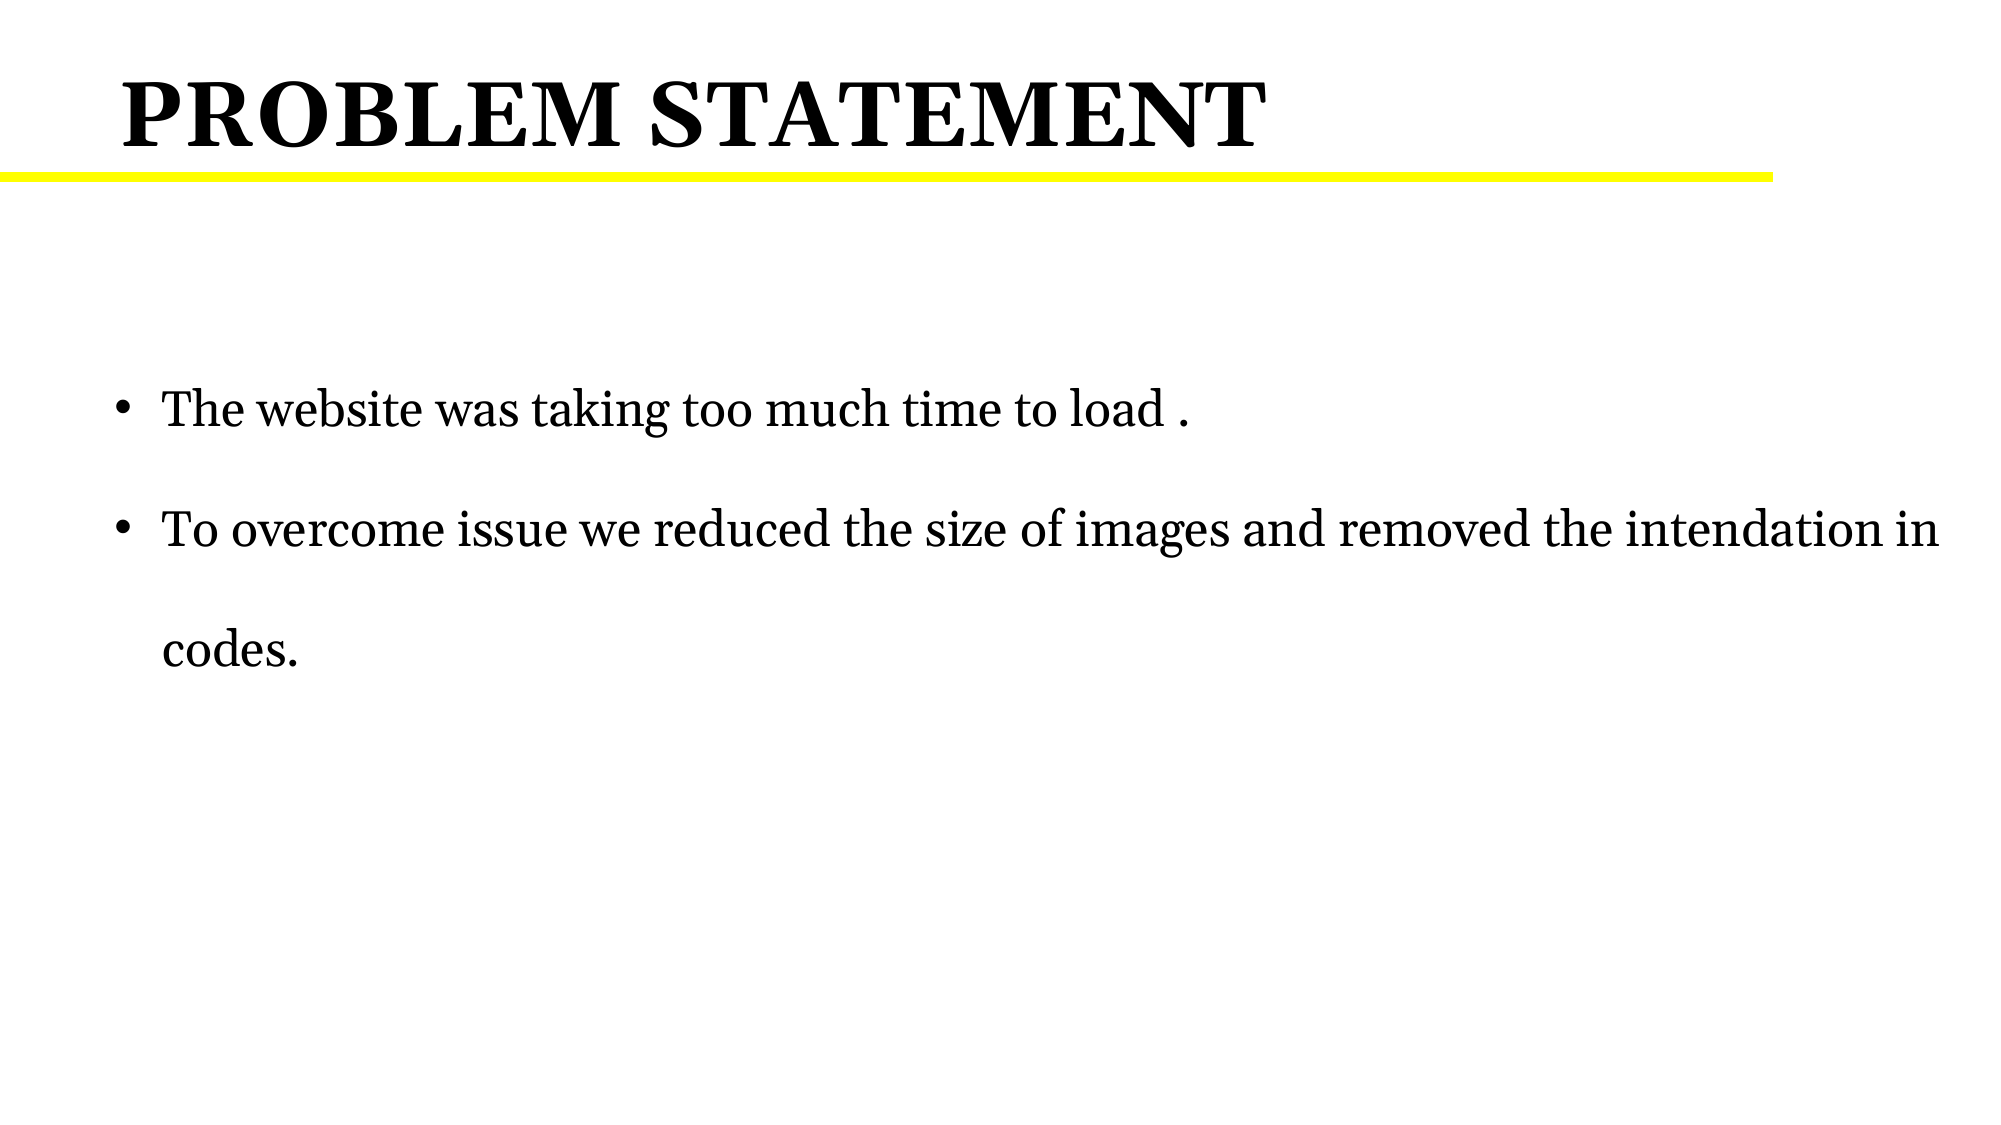

PROBLEM STATEMENT

The website was taking too much time to load .
To overcome issue we reduced the size of images and removed the intendation in
    codes.